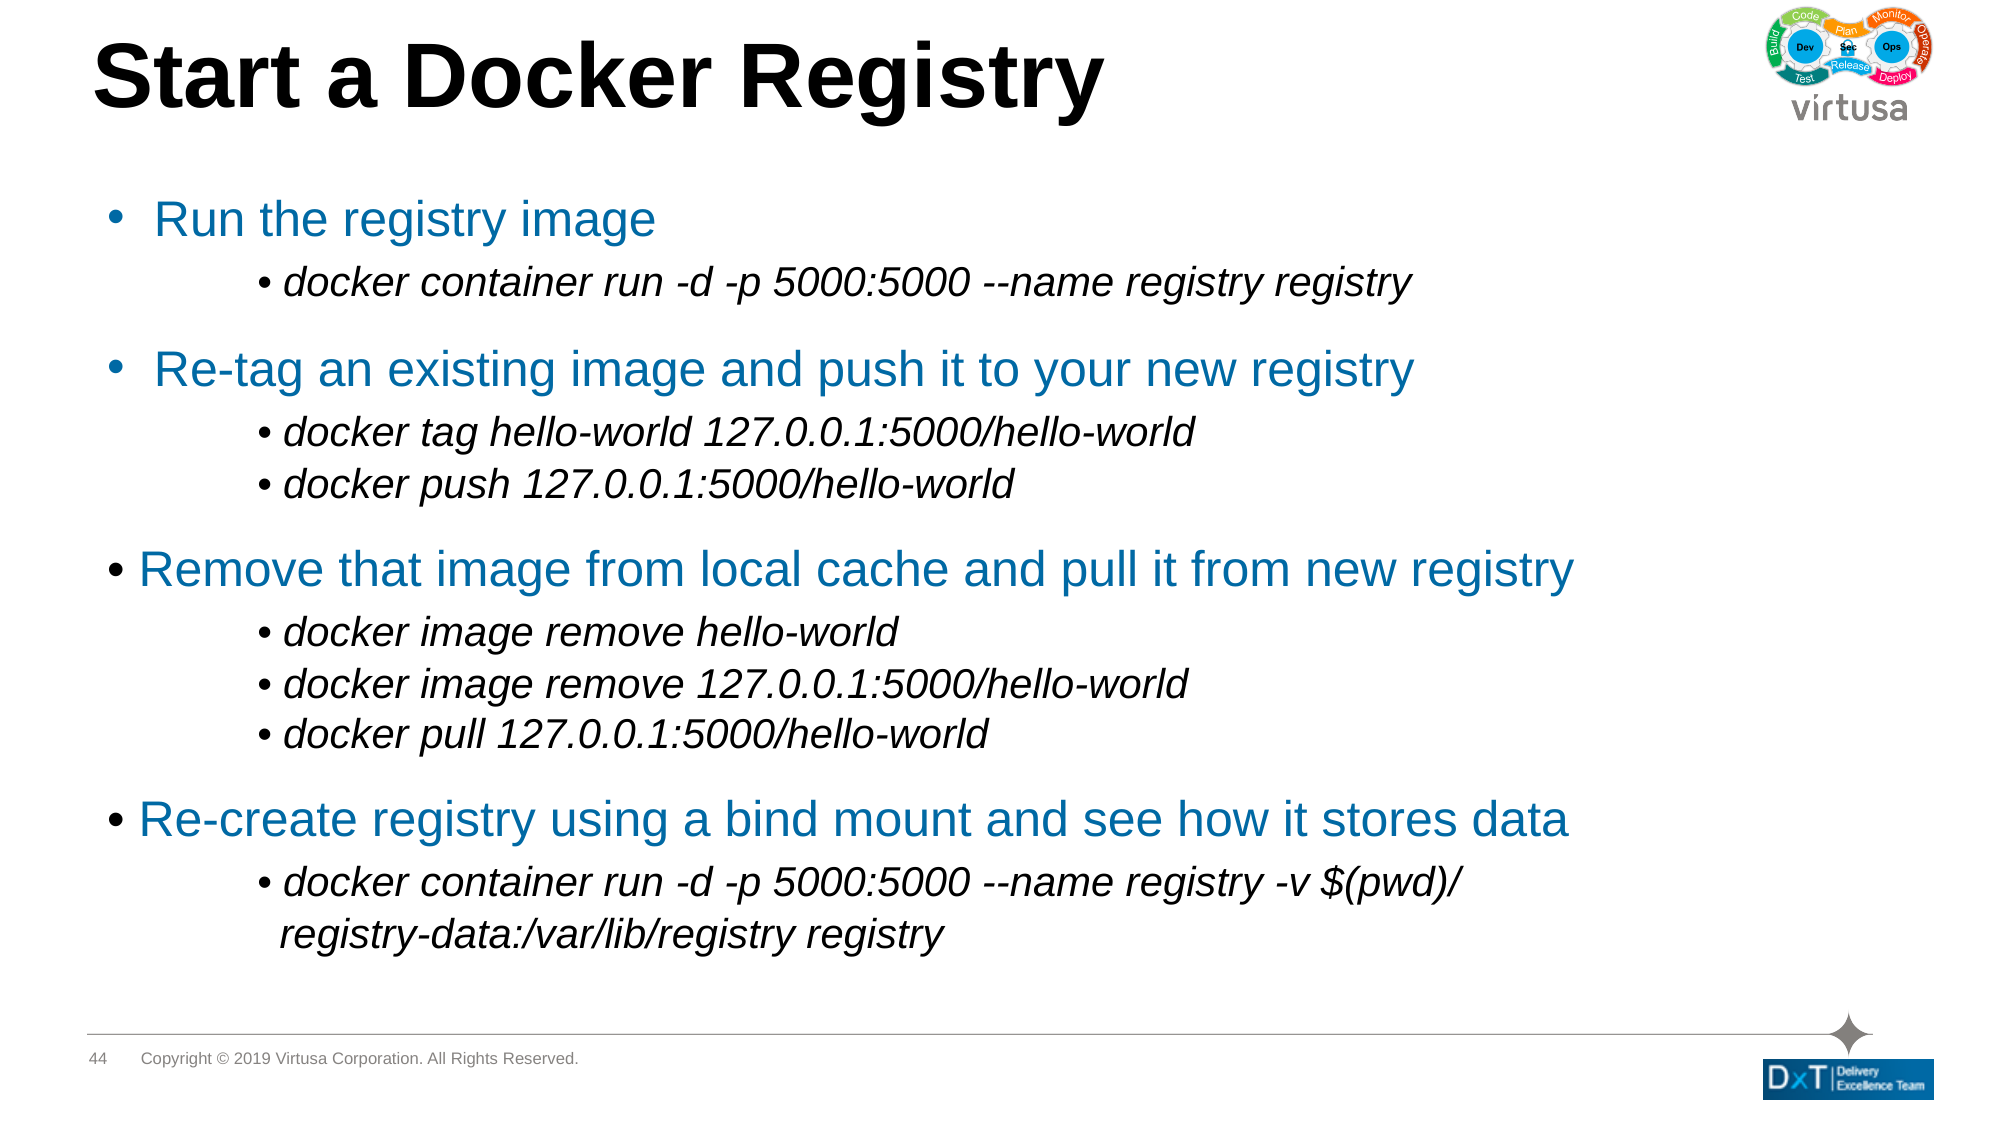

# Start a Docker Registry
Run the registry image
	• docker container run -d -p 5000:5000 --name registry registry
Re-tag an existing image and push it to your new registry
	• docker tag hello-world 127.0.0.1:5000/hello-world
	• docker push 127.0.0.1:5000/hello-world
• Remove that image from local cache and pull it from new registry
	• docker image remove hello-world
	• docker image remove 127.0.0.1:5000/hello-world
	• docker pull 127.0.0.1:5000/hello-world
• Re-create registry using a bind mount and see how it stores data
	• docker container run -d -p 5000:5000 --name registry -v $(pwd)/
               registry-data:/var/lib/registry registry